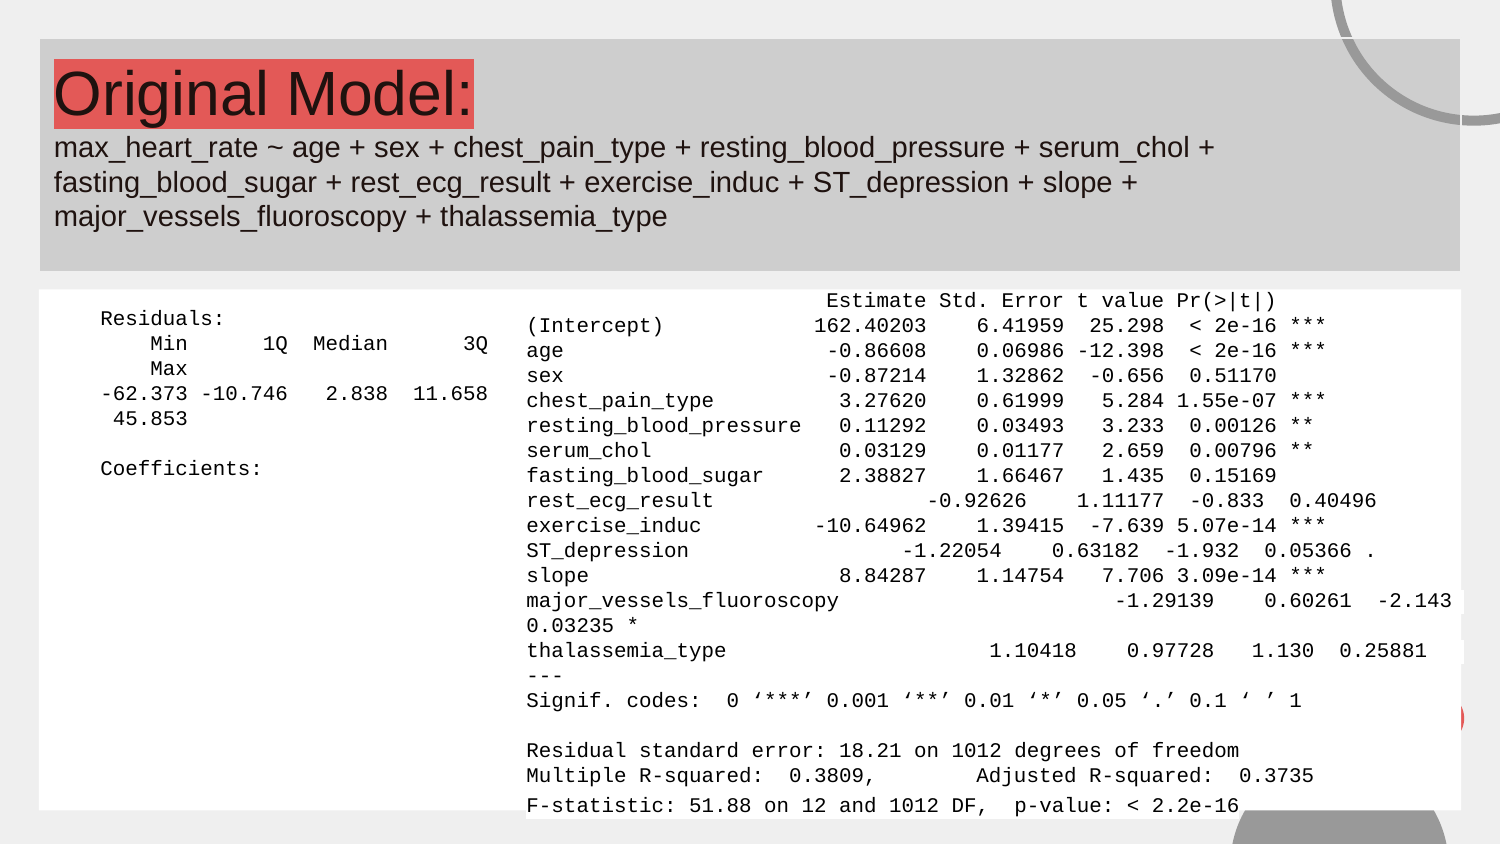

# Original Model:
max_heart_rate ~ age + sex + chest_pain_type + resting_blood_pressure + serum_chol + fasting_blood_sugar + rest_ecg_result + exercise_induc + ST_depression + slope + major_vessels_fluoroscopy + thalassemia_type

                        Estimate Std. Error t value Pr(>|t|)
(Intercept)            162.40203    6.41959  25.298  < 2e-16 ***
age                     -0.86608    0.06986 -12.398  < 2e-16 ***
sex                     -0.87214    1.32862  -0.656  0.51170
chest_pain_type          3.27620    0.61999   5.284 1.55e-07 ***
resting_blood_pressure   0.11292    0.03493   3.233  0.00126 **
serum_chol               0.03129    0.01177   2.659  0.00796 **
fasting_blood_sugar      2.38827    1.66467   1.435  0.15169
rest_ecg_result                 -0.92626    1.11177  -0.833  0.40496
exercise_induc         -10.64962    1.39415  -7.639 5.07e-14 ***
ST_depression                 -1.22054    0.63182  -1.932  0.05366 .
slope                    8.84287    1.14754   7.706 3.09e-14 ***
major_vessels_fluoroscopy                      -1.29139    0.60261  -2.143  0.03235 *
thalassemia_type                     1.10418    0.97728   1.130  0.25881
---
Signif. codes:  0 ‘***’ 0.001 ‘**’ 0.01 ‘*’ 0.05 ‘.’ 0.1 ‘ ’ 1

Residual standard error: 18.21 on 1012 degrees of freedom
Multiple R-squared:  0.3809,	Adjusted R-squared:  0.3735
F-statistic: 51.88 on 12 and 1012 DF,  p-value: < 2.2e-16

Residuals:
    Min      1Q  Median      3Q     Max
-62.373 -10.746   2.838  11.658  45.853

Coefficients: